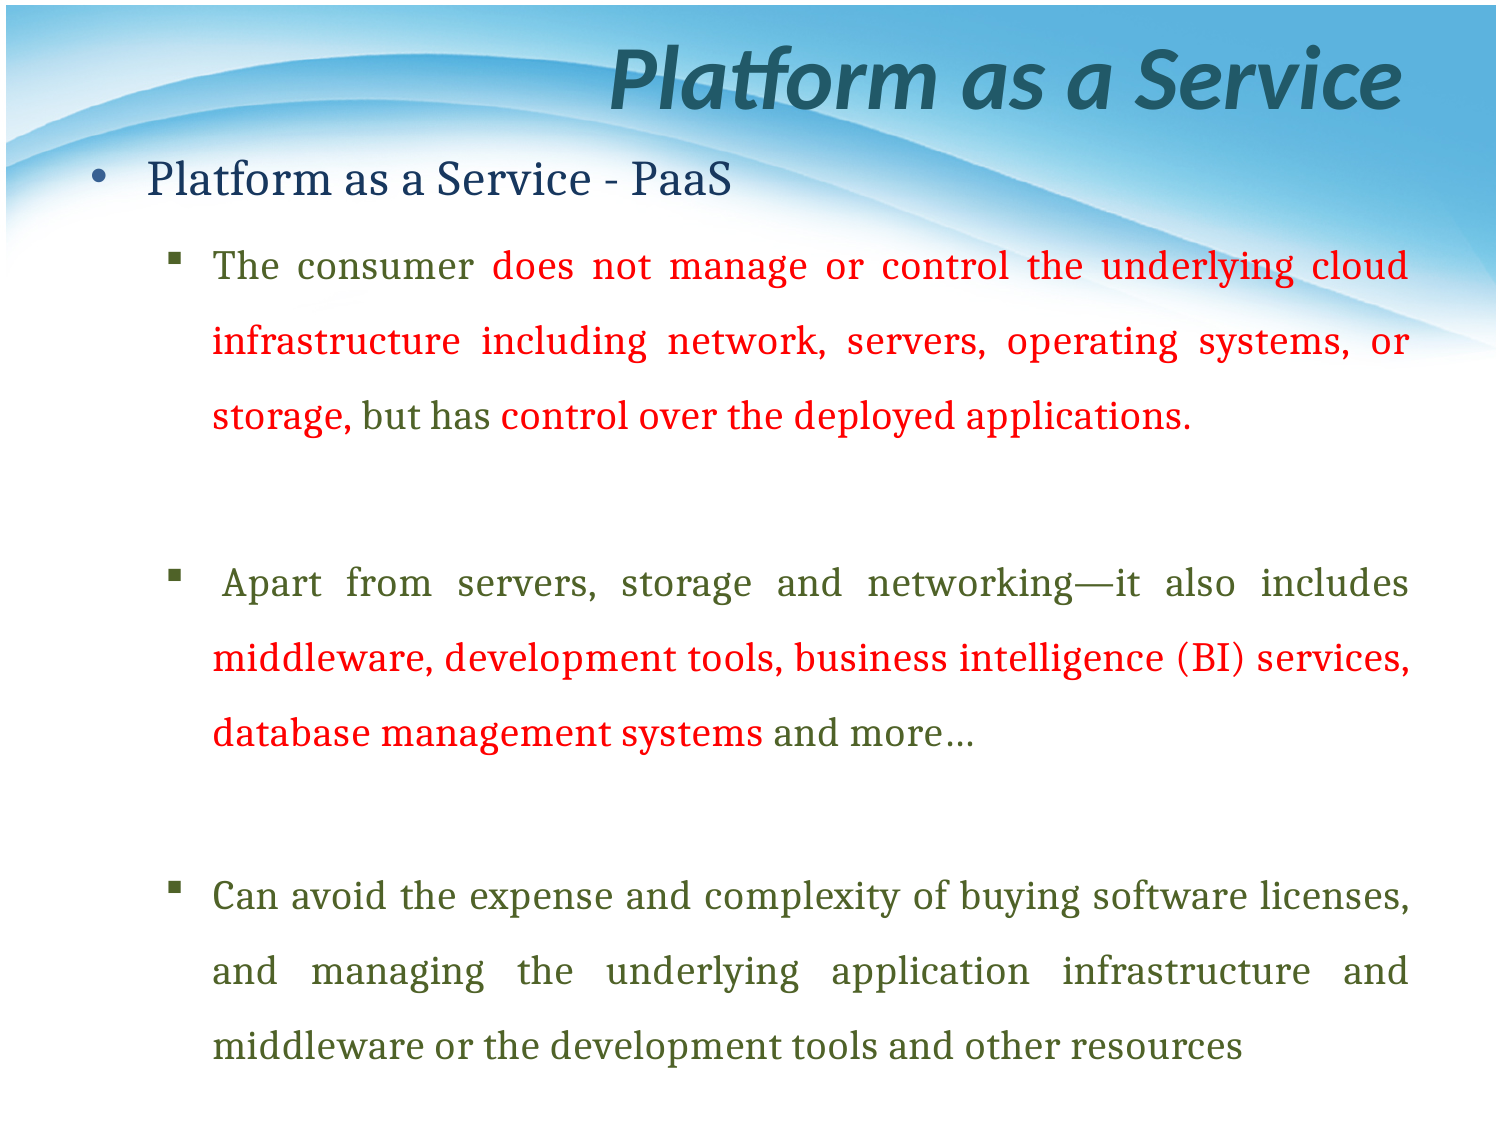

# Platform as a Service
Platform as a Service - PaaS
The consumer does not manage or control the underlying cloud infrastructure including network, servers, operating systems, or storage, but has control over the deployed applications.

 Apart from servers, storage and networking—it also includes middleware, development tools, business intelligence (BI) services, database management systems and more…

Can avoid the expense and complexity of buying software licenses, and managing the underlying application infrastructure and middleware or the development tools and other resources